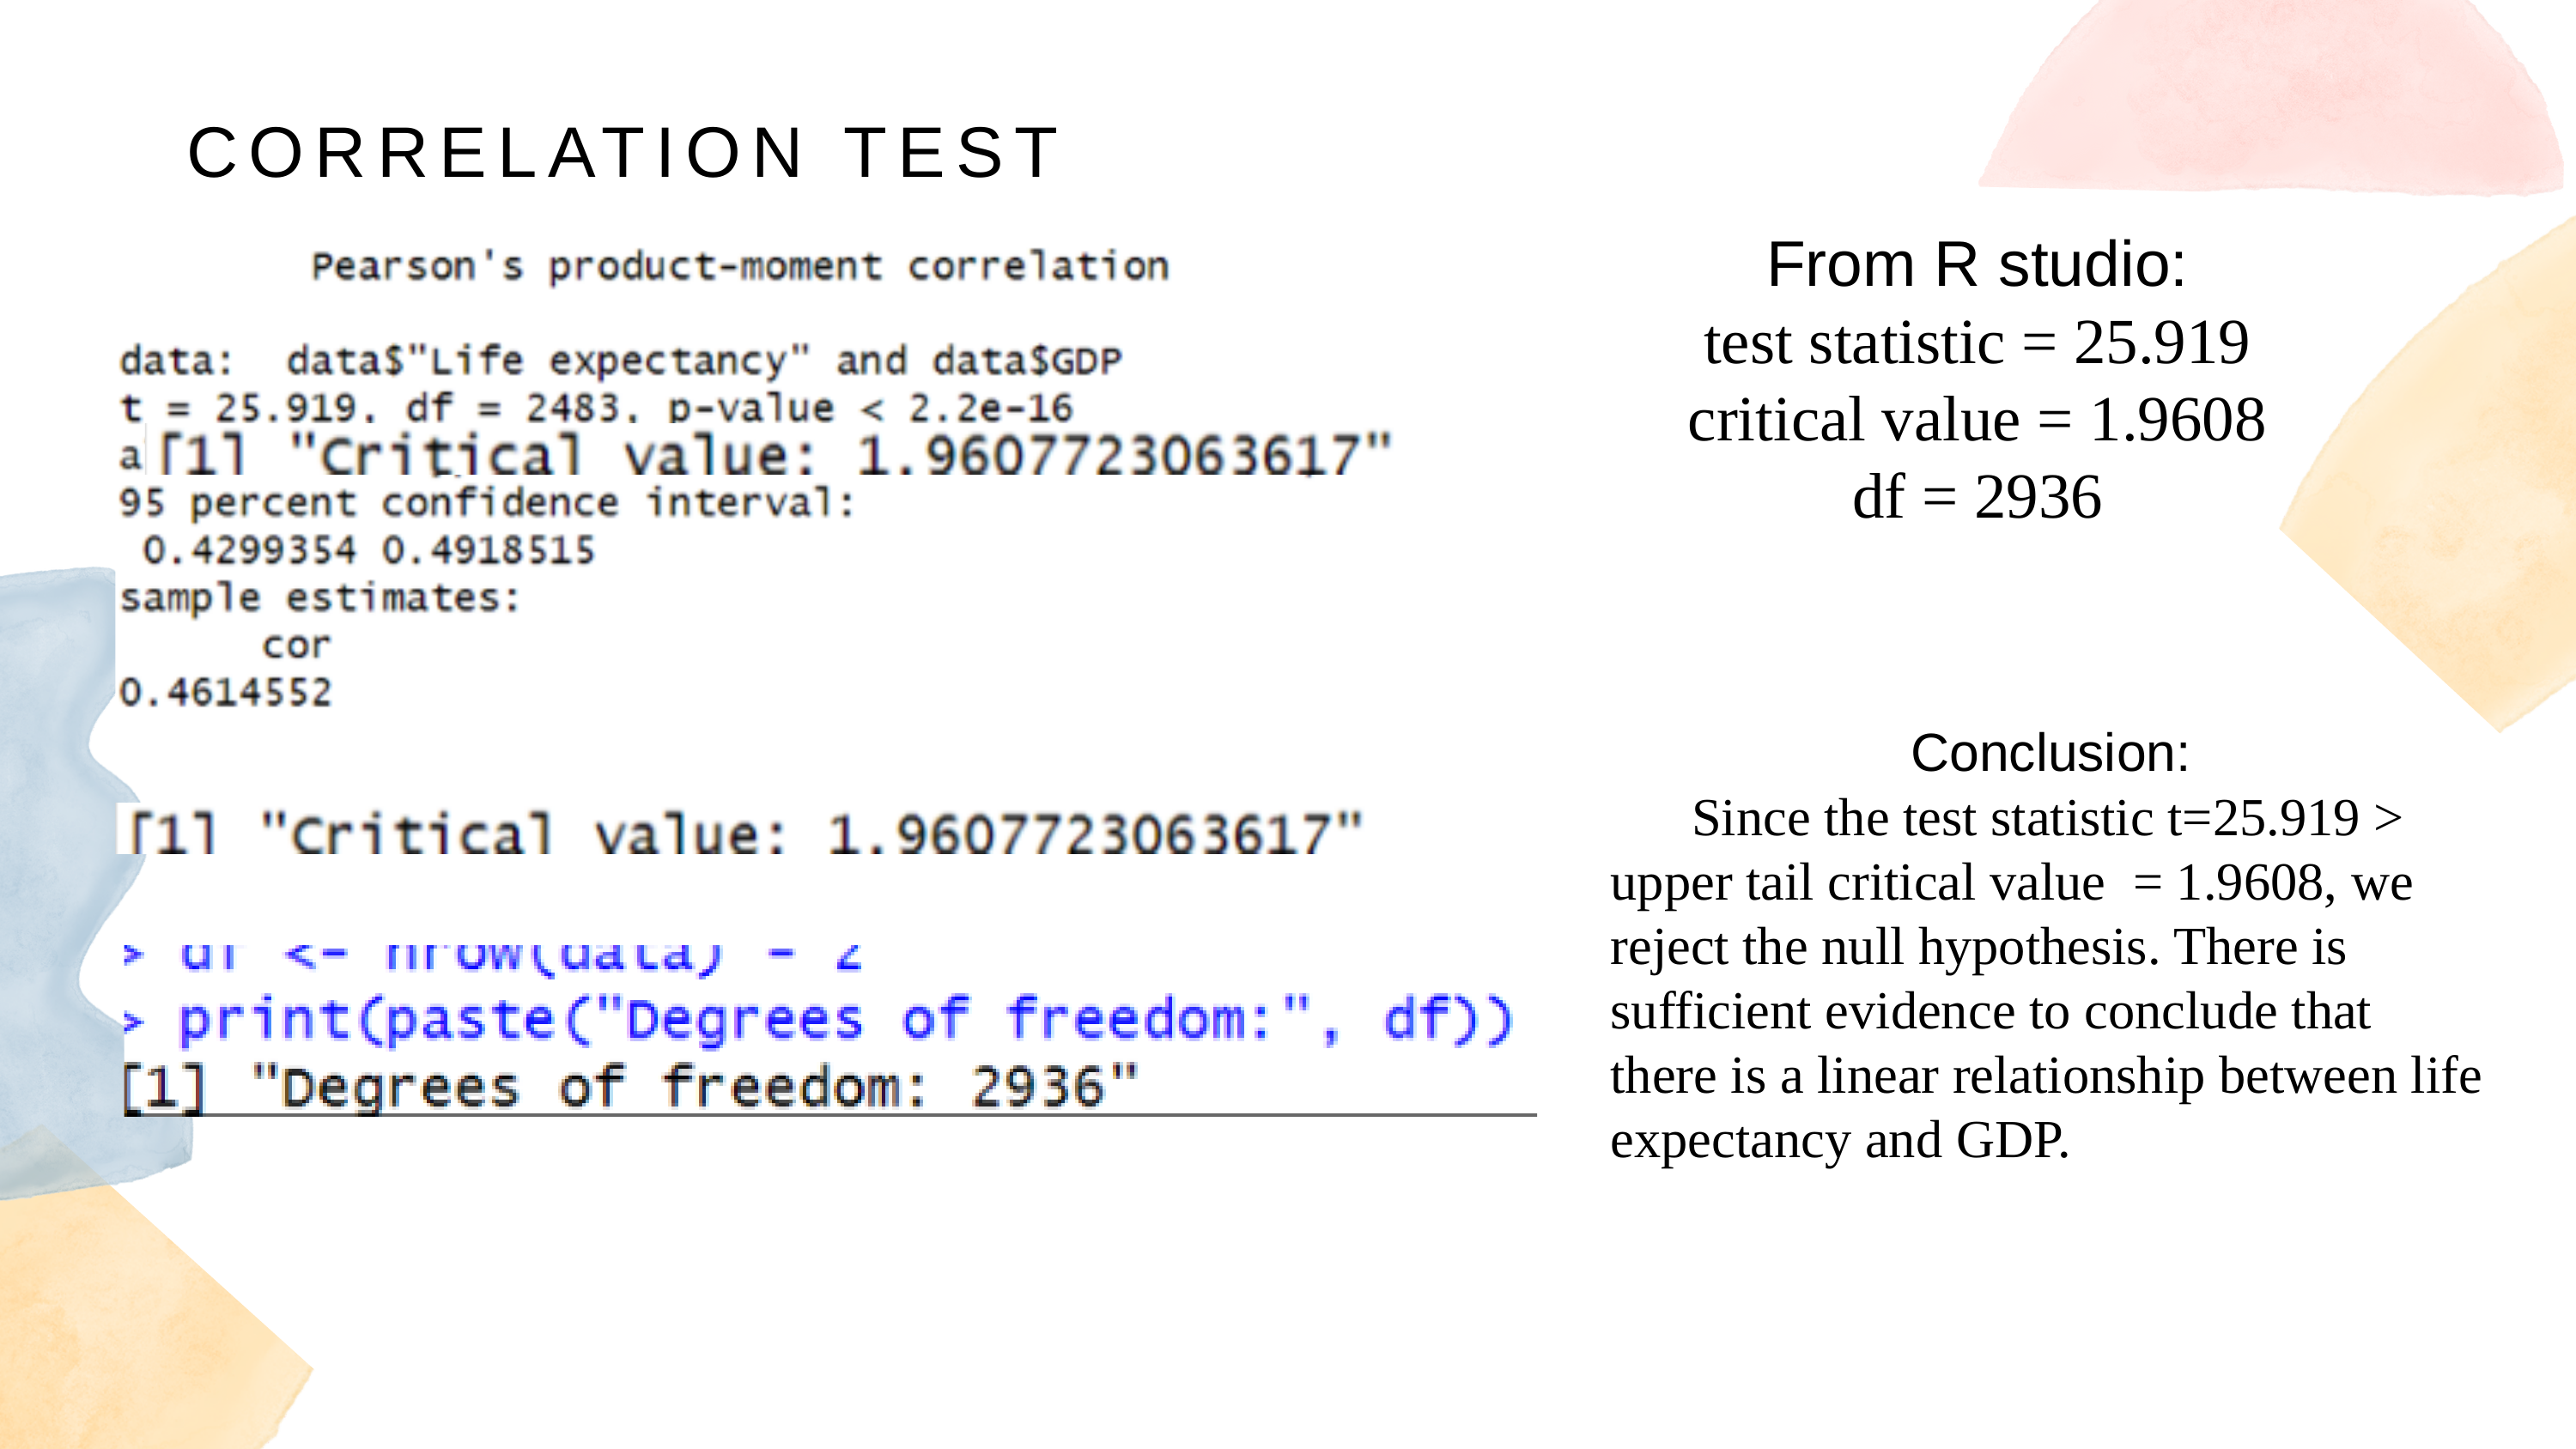

CORRELATION TEST
From R studio:
test statistic = 25.919
critical value = 1.9608
df = 2936

Conclusion:
      Since the test statistic t=25.919 > upper tail critical value  = 1.9608, we reject the null hypothesis. There is sufficient evidence to conclude that there is a linear relationship between life expectancy and GDP.